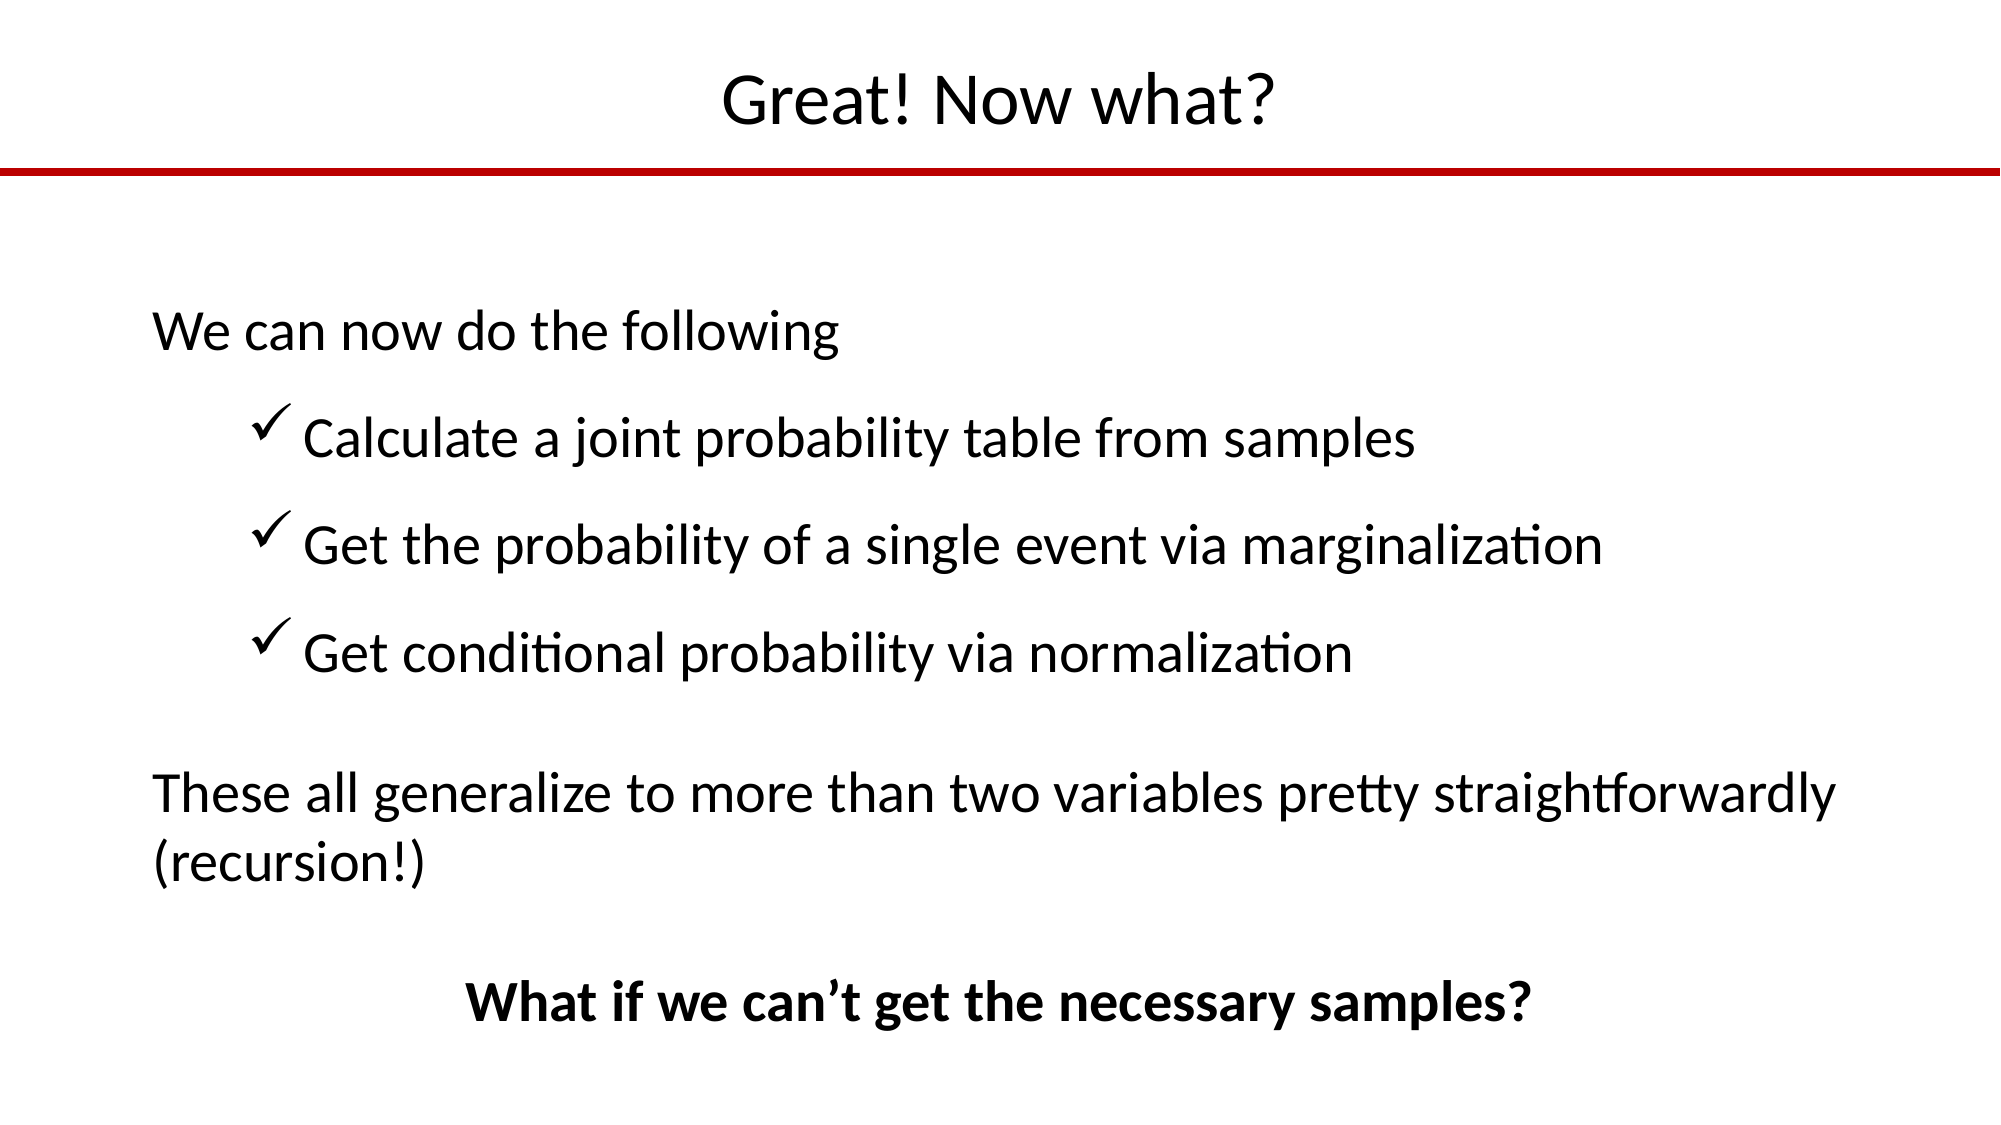

# Great! Now what?
We can now do the following
Calculate a joint probability table from samples
Get the probability of a single event via marginalization
Get conditional probability via normalization

These all generalize to more than two variables pretty straightforwardly (recursion!)

What if we can’t get the necessary samples?